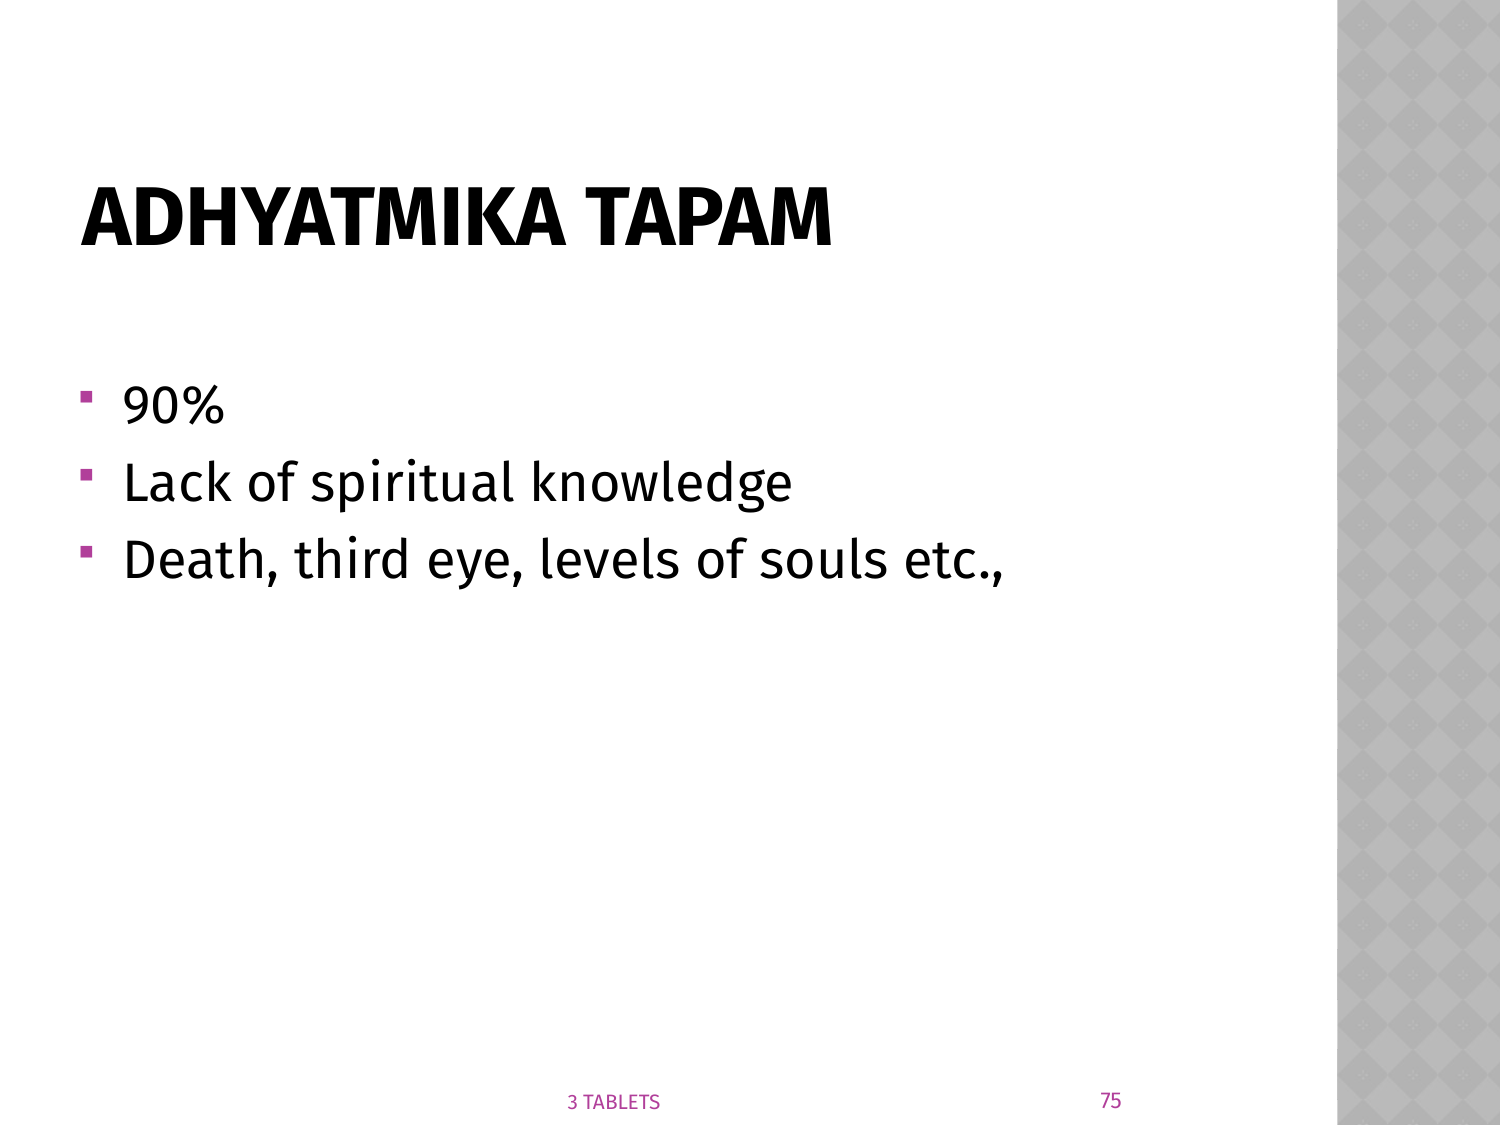

# ADHYATMIKA TAPAM
90%
Lack of spiritual knowledge
Death, third eye, levels of souls etc.,
75
3 TABLETS